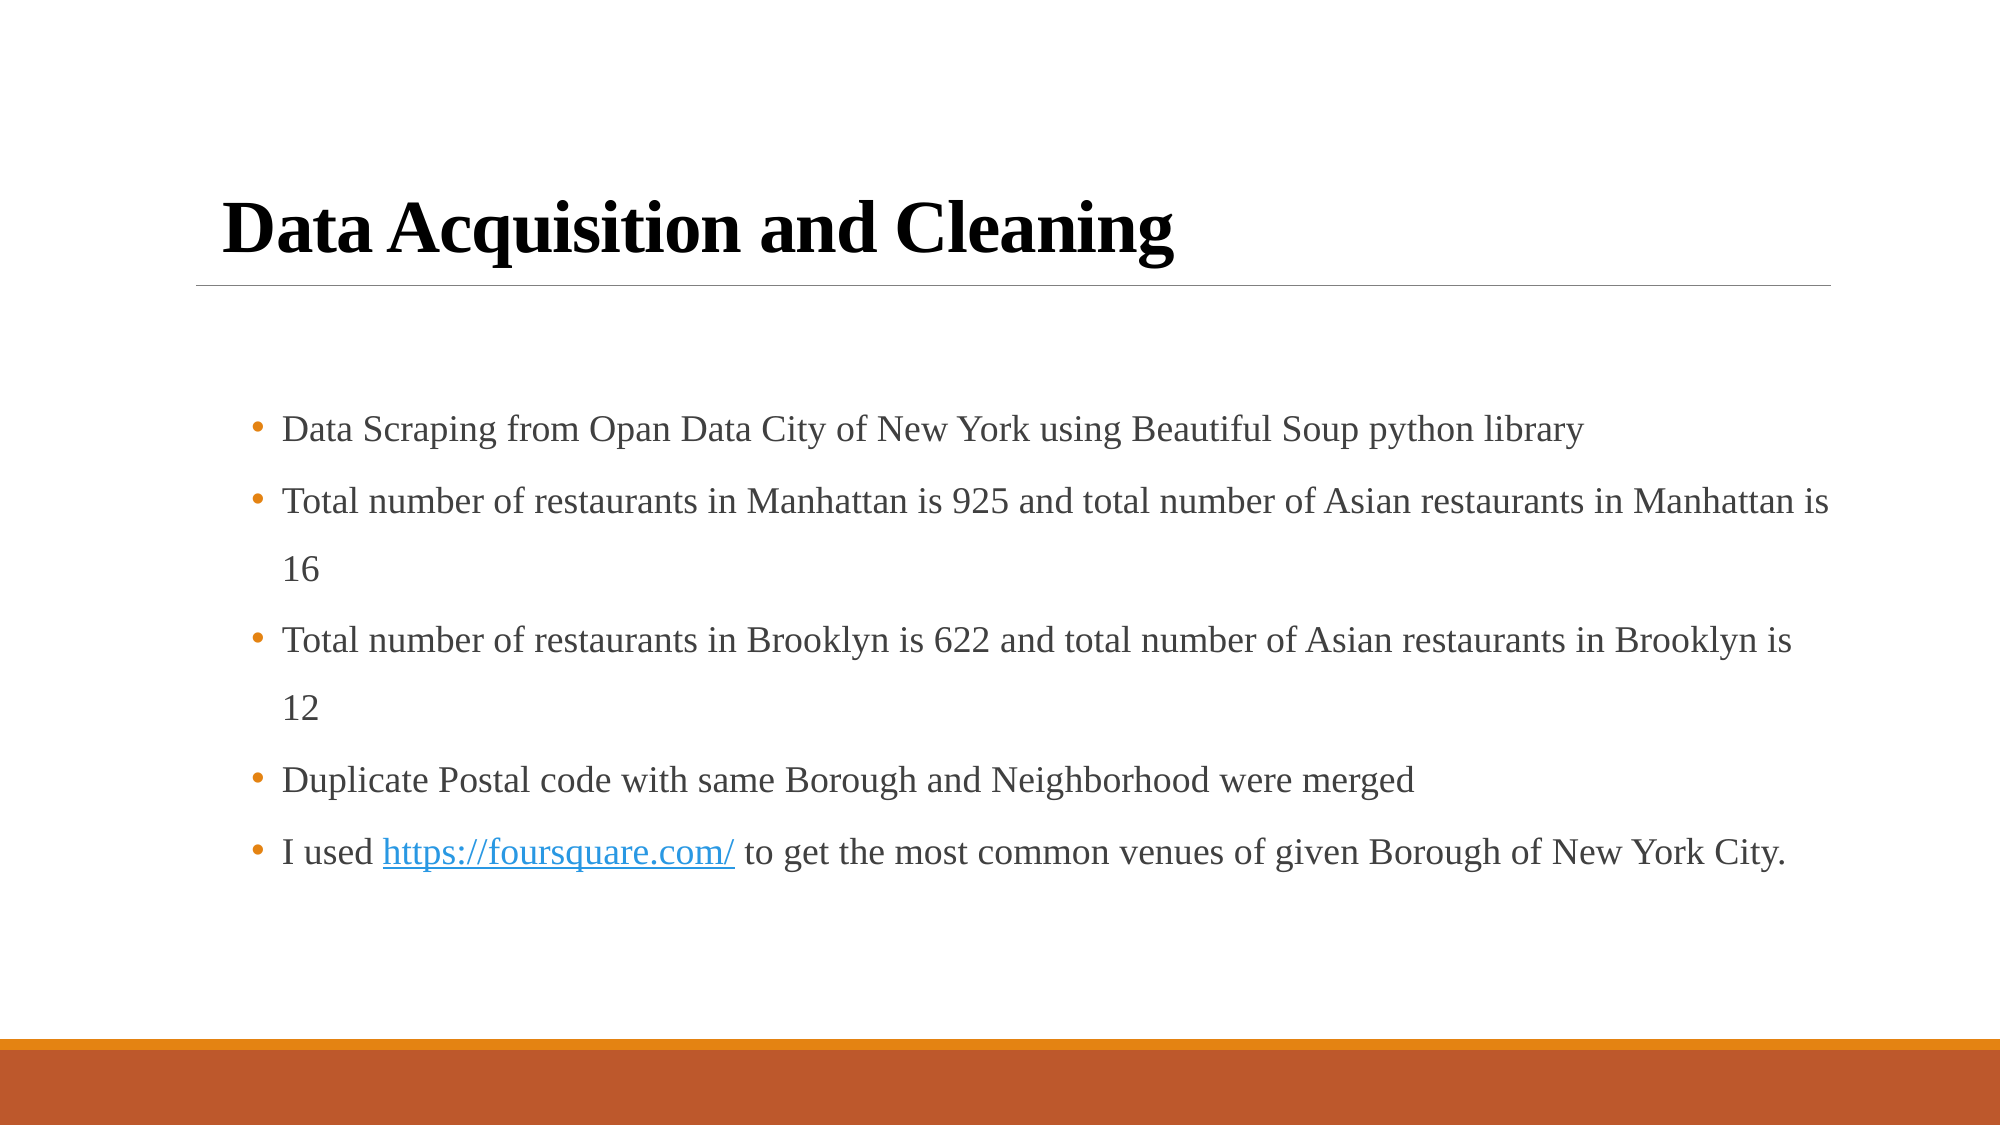

# Data Acquisition and Cleaning
Data Scraping from Opan Data City of New York using Beautiful Soup python library
Total number of restaurants in Manhattan is 925 and total number of Asian restaurants in Manhattan is 16
Total number of restaurants in Brooklyn is 622 and total number of Asian restaurants in Brooklyn is 12
Duplicate Postal code with same Borough and Neighborhood were merged
I used https://foursquare.com/ to get the most common venues of given Borough of New York City.